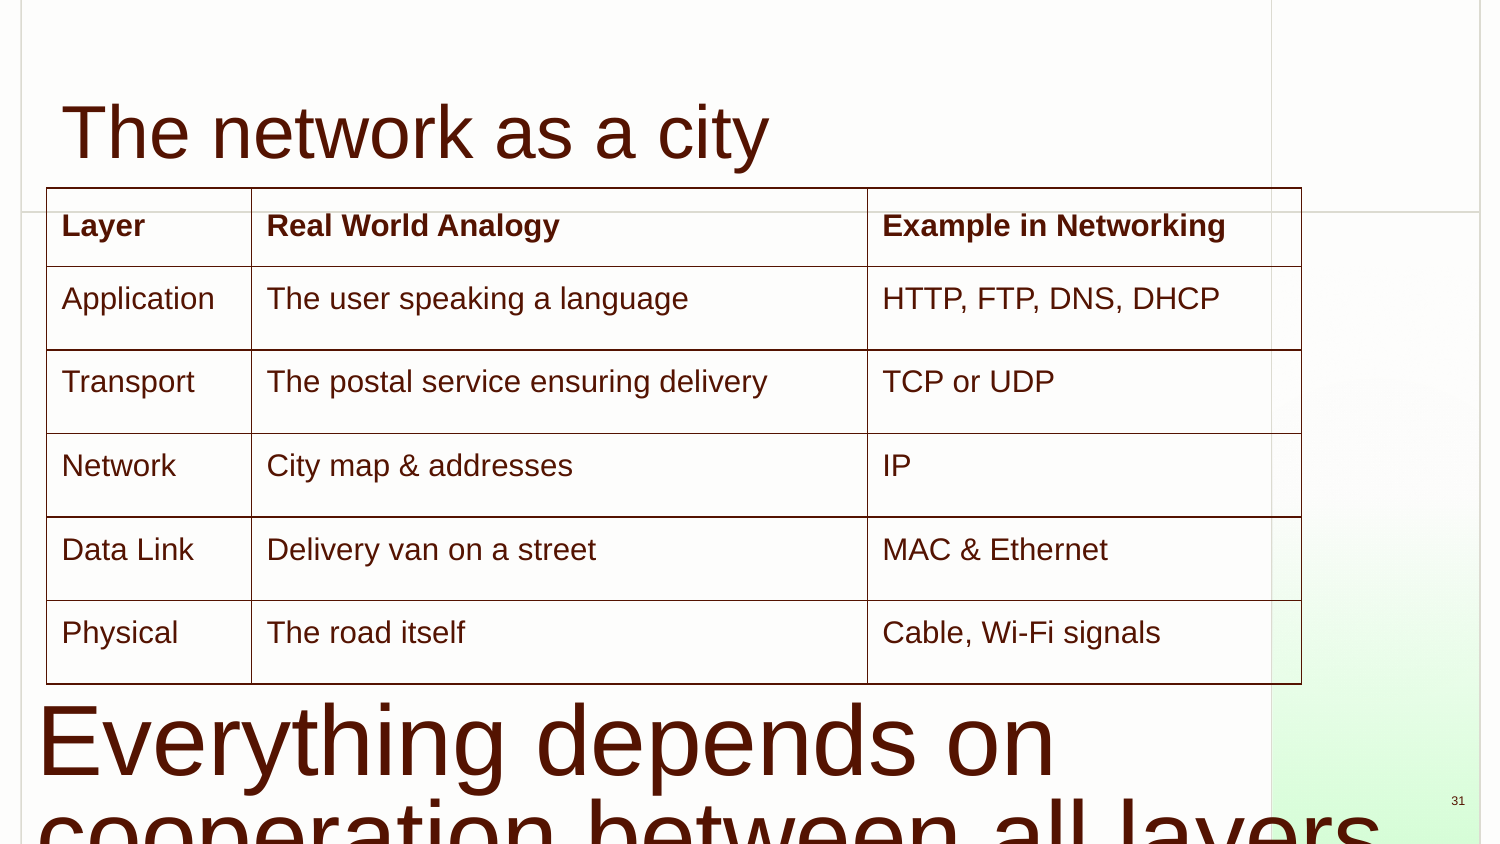

# The network as a city
| Layer | Real World Analogy | Example in Networking |
| --- | --- | --- |
| Application | The user speaking a language | HTTP, FTP, DNS, DHCP |
| Transport | The postal service ensuring delivery | TCP or UDP |
| Network | City map & addresses | IP |
| Data Link | Delivery van on a street | MAC & Ethernet |
| Physical | The road itself | Cable, Wi-Fi signals |
Everything depends on cooperation between all layers.
A problem in any layer ->communication fails.
31